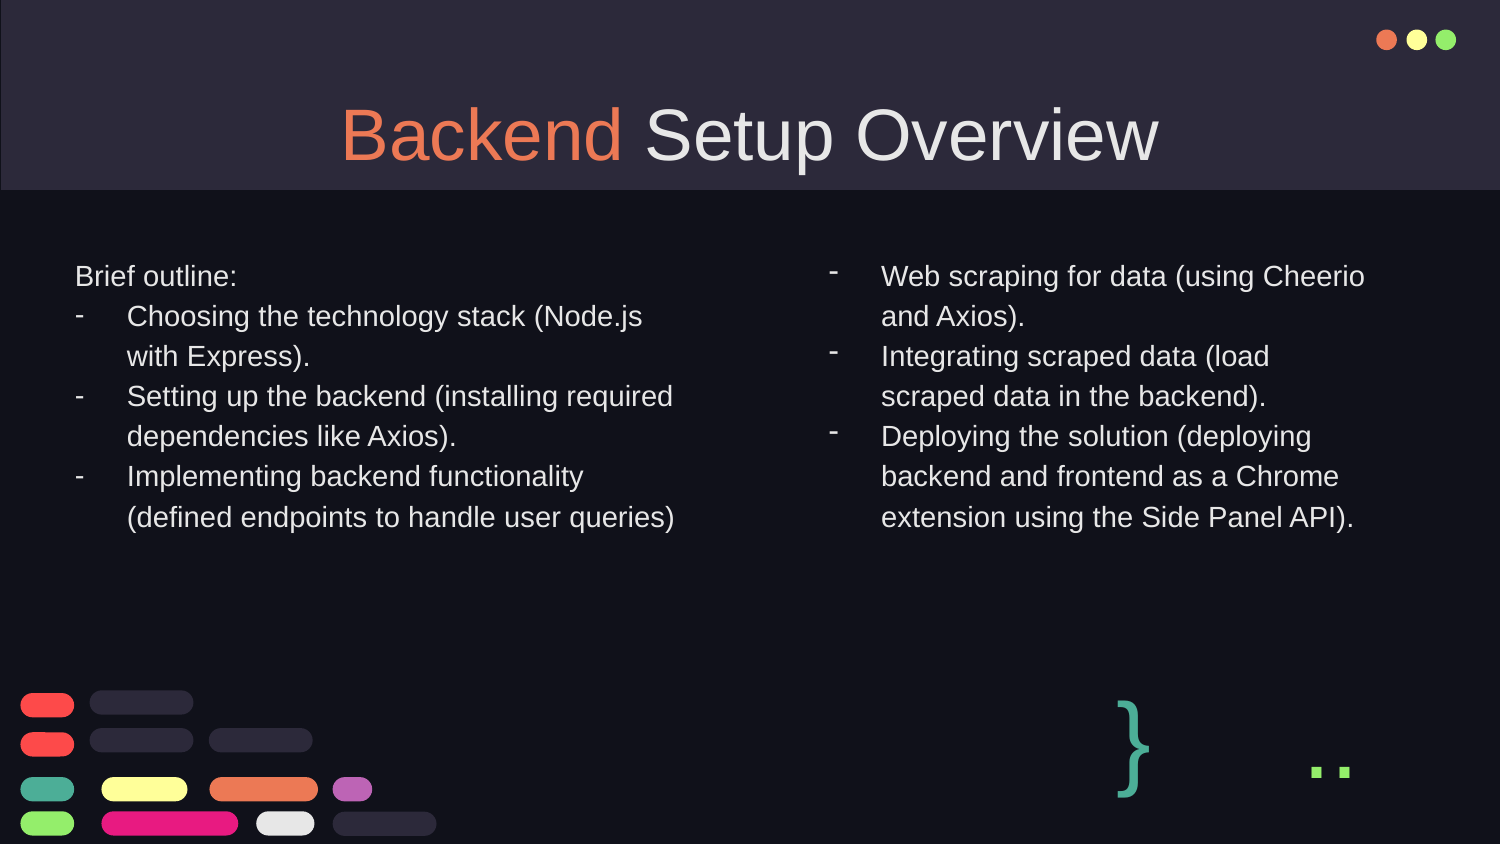

# Backend Setup Overview
Brief outline:
Choosing the technology stack (Node.js with Express).
Setting up the backend (installing required dependencies like Axios).
Implementing backend functionality (defined endpoints to handle user queries)

Web scraping for data (using Cheerio and Axios).
Integrating scraped data (load scraped data in the backend).
Deploying the solution (deploying backend and frontend as a Chrome extension using the Side Panel API).
}

..